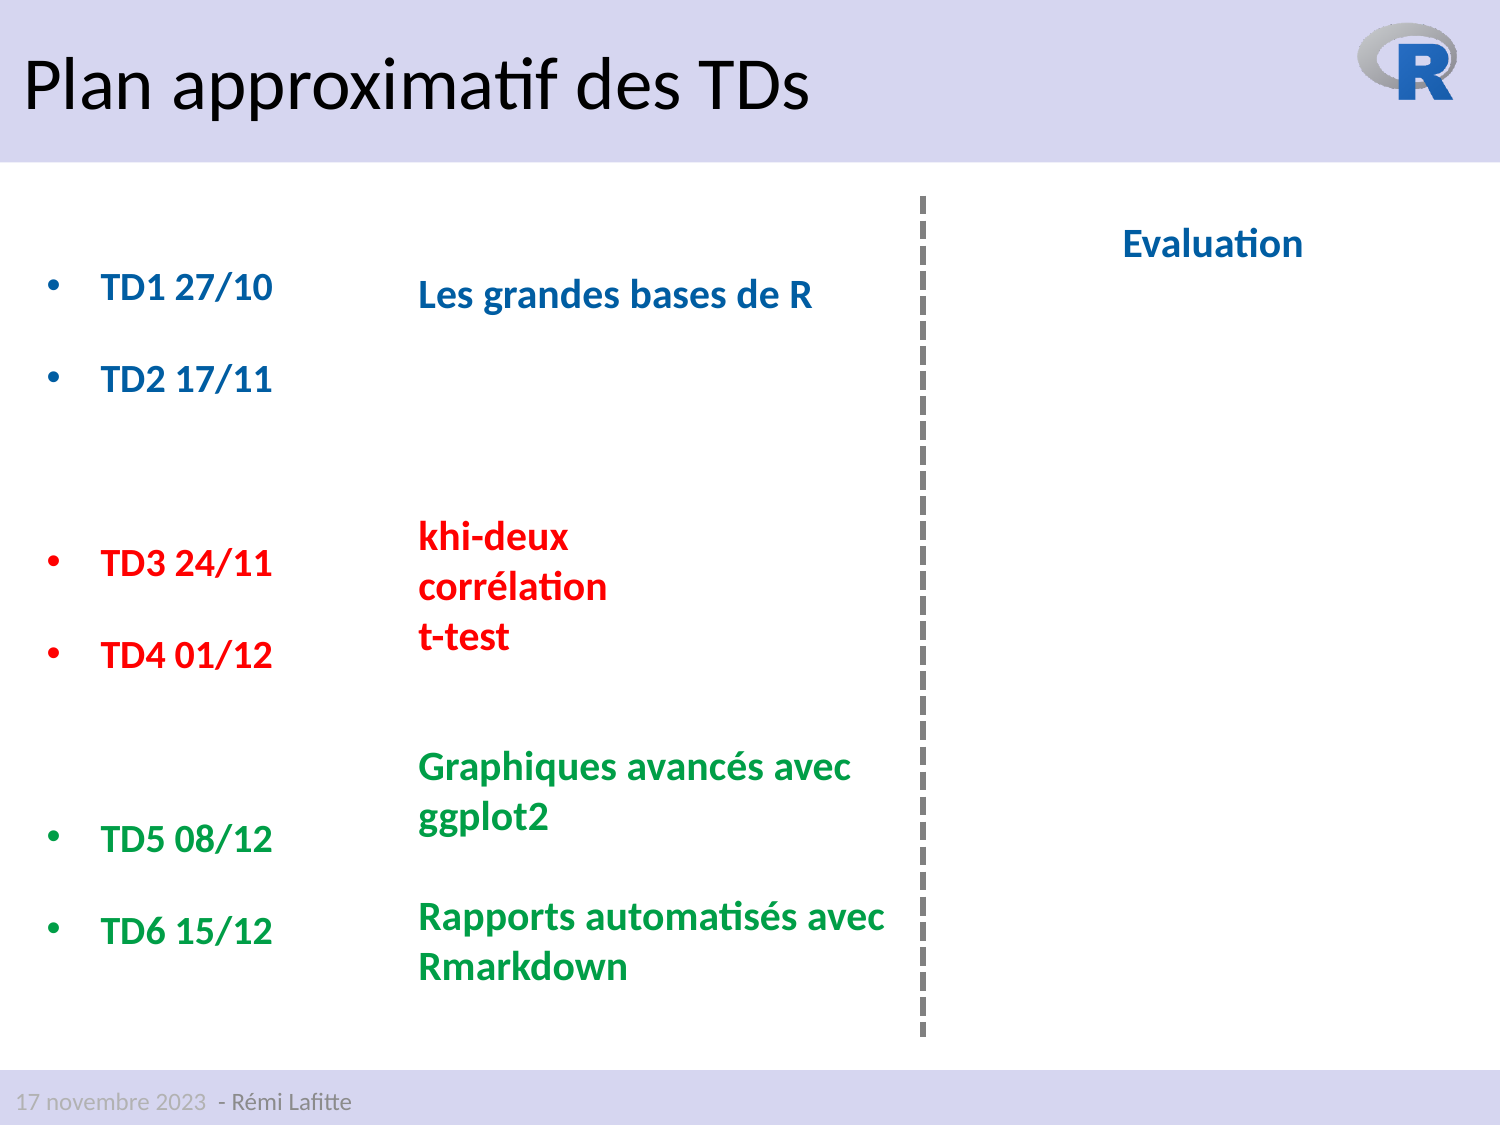

Plan approximatif des TDs
Evaluation
TD1 27/10
TD2 17/11

TD3 24/11
TD4 01/12

TD5 08/12
TD6 15/12
Les grandes bases de R
khi-deux
corrélation
t-test
Graphiques avancés avec ggplot2

Rapports automatisés avec Rmarkdown
17 novembre 2023
11